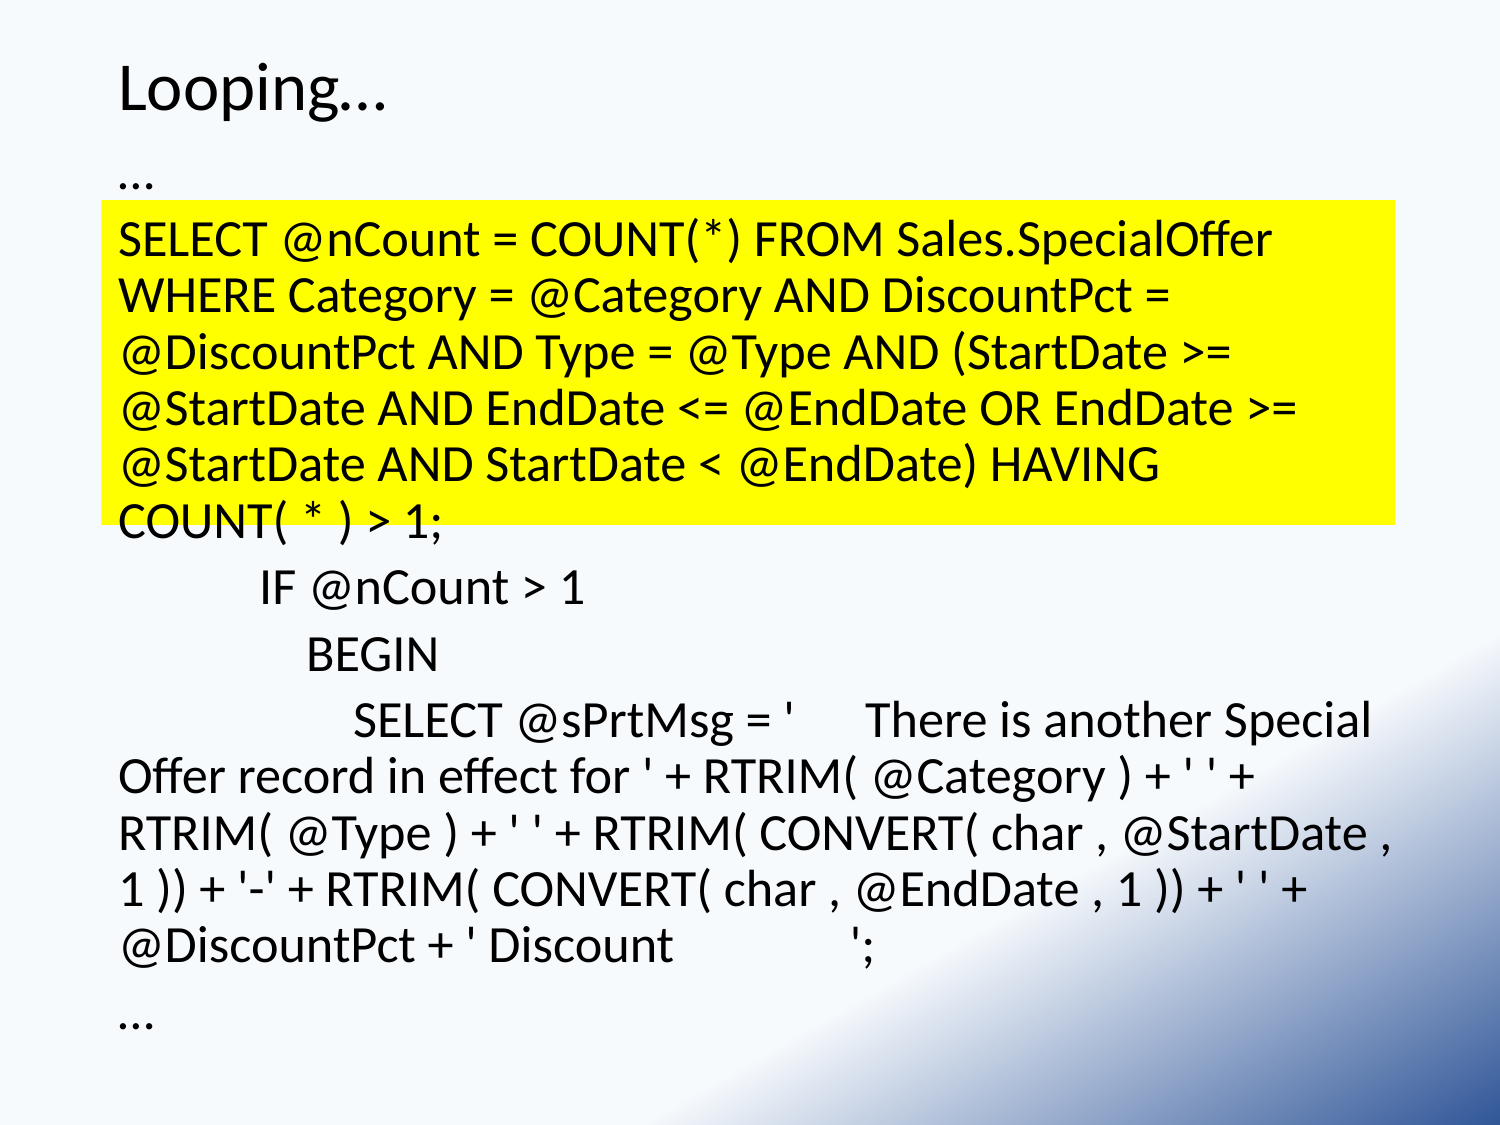

# Looping…
…
SELECT @nCount = COUNT(*) FROM Sales.SpecialOffer WHERE Category = @Category AND DiscountPct = @DiscountPct AND Type = @Type AND (StartDate >= @StartDate AND EndDate <= @EndDate OR EndDate >= @StartDate AND StartDate < @EndDate) HAVING COUNT( * ) > 1;
            IF @nCount > 1
                BEGIN
                    SELECT @sPrtMsg = '      There is another Special Offer record in effect for ' + RTRIM( @Category ) + ' ' + RTRIM( @Type ) + ' ' + RTRIM( CONVERT( char , @StartDate , 1 )) + '-' + RTRIM( CONVERT( char , @EndDate , 1 )) + ' ' + @DiscountPct + ' Discount               ';
…